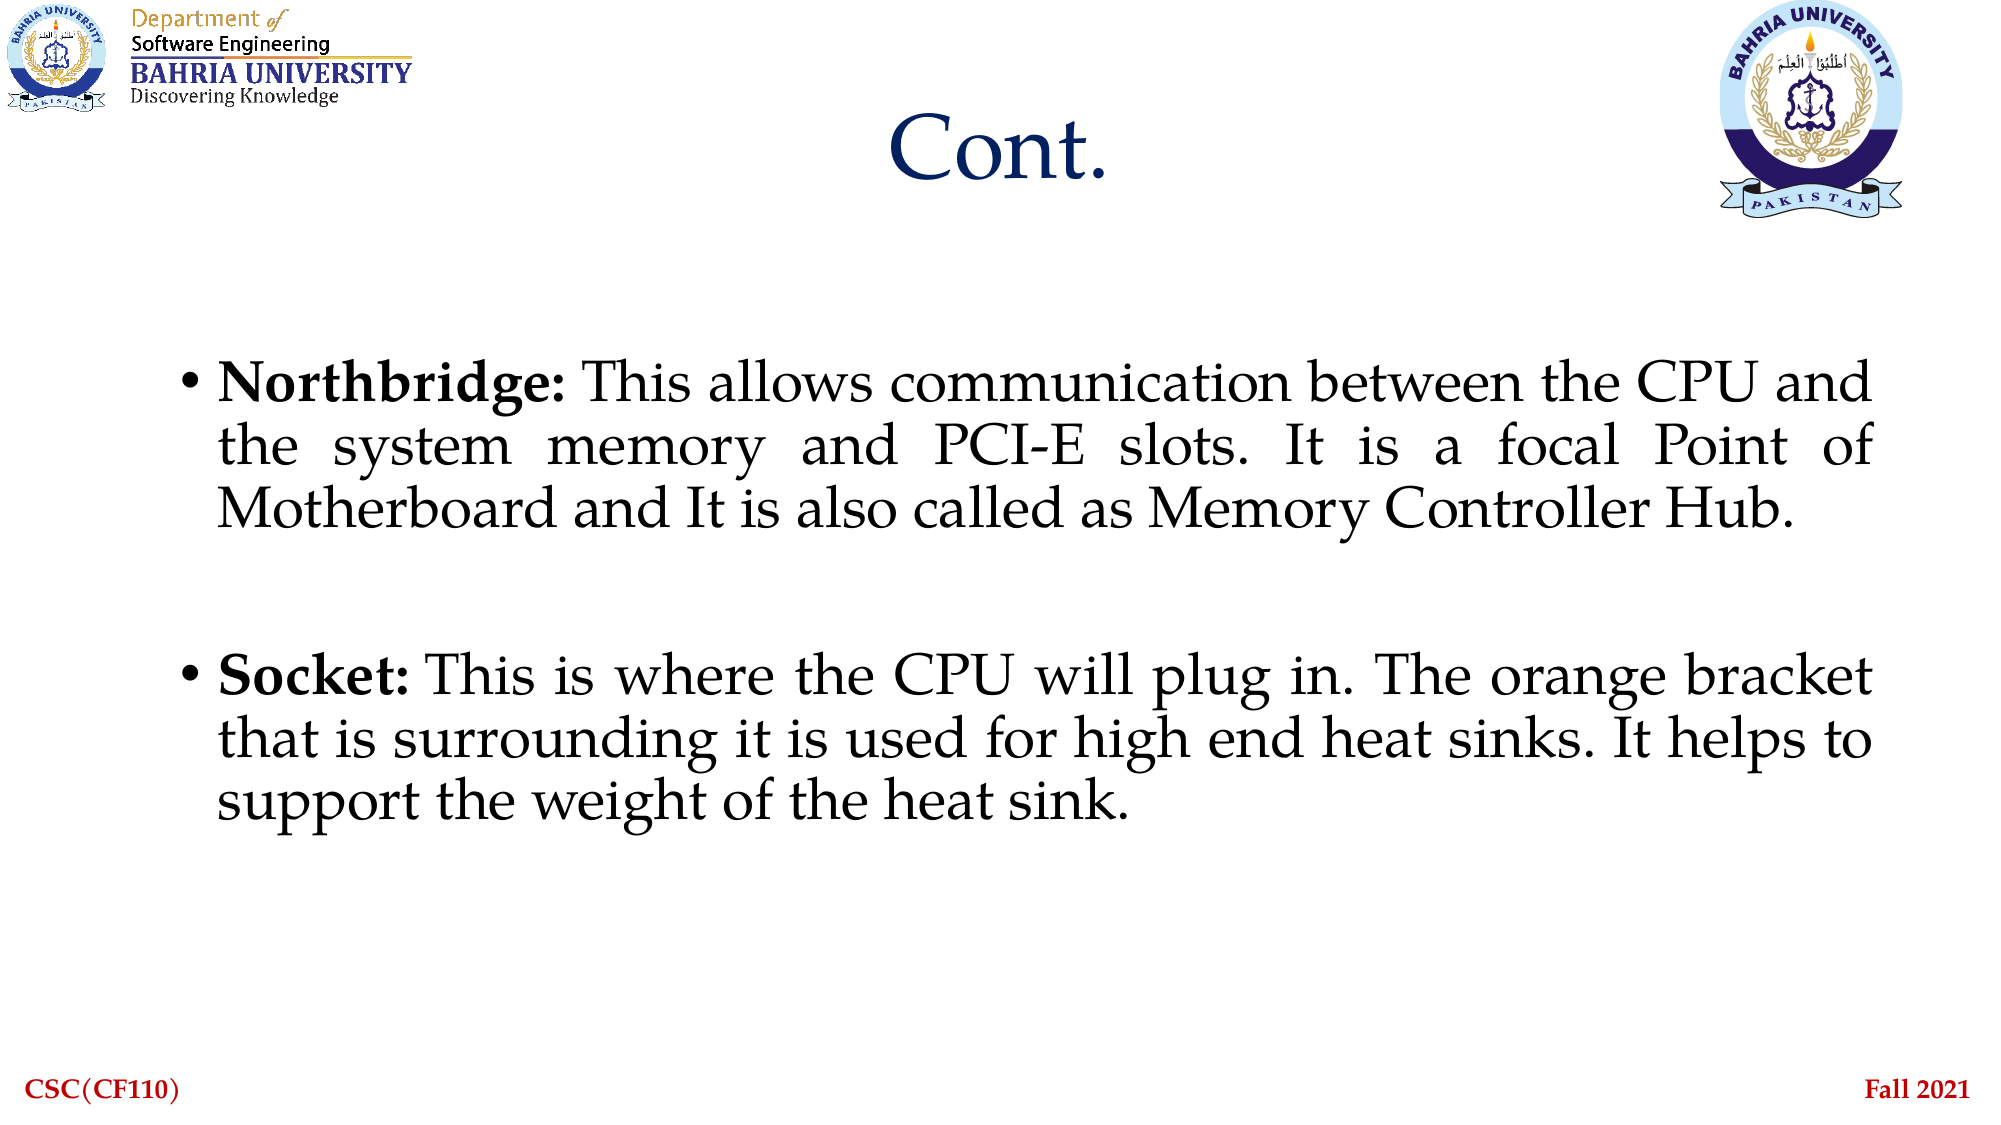

# Cont.

Northbridge: This allows communication between the CPU and the system memory and PCI-E slots. It is a focal Point of Motherboard and It is also called as Memory Controller Hub.

Socket: This is where the CPU will plug in. The orange bracket that is surrounding it is used for high end heat sinks. It helps to support the weight of the heat sink.

CSC(CF110)